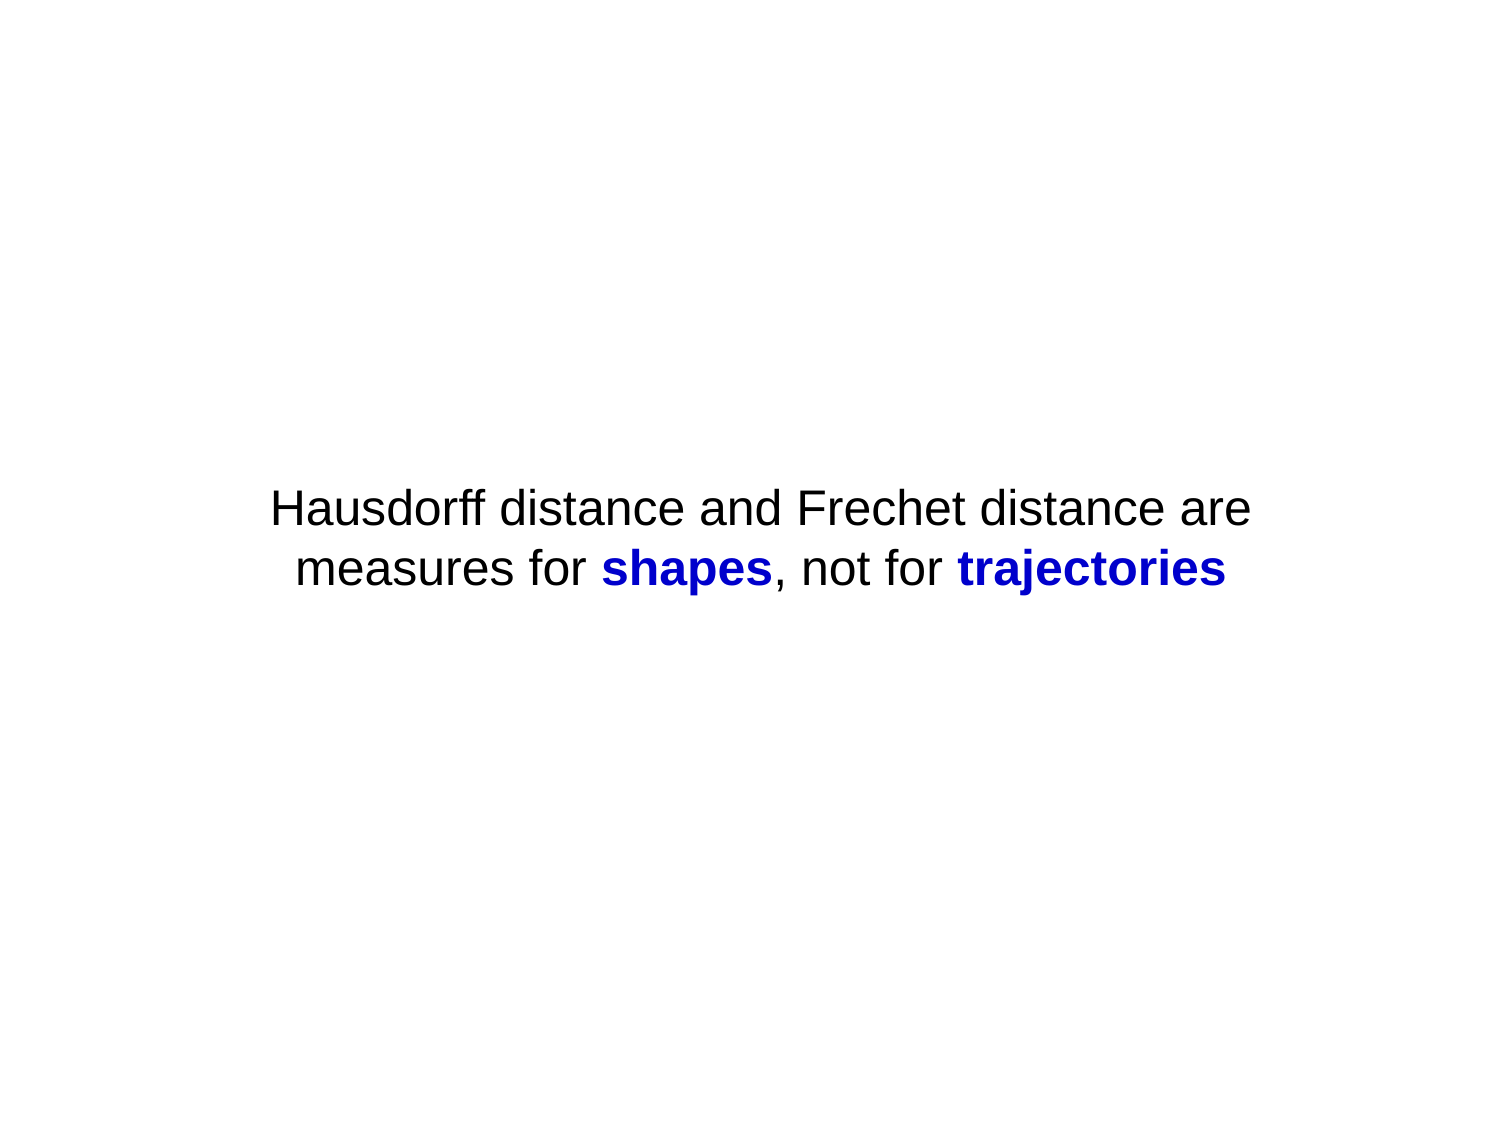

Hausdorff distance and Frechet distance are
measures for shapes, not for trajectories